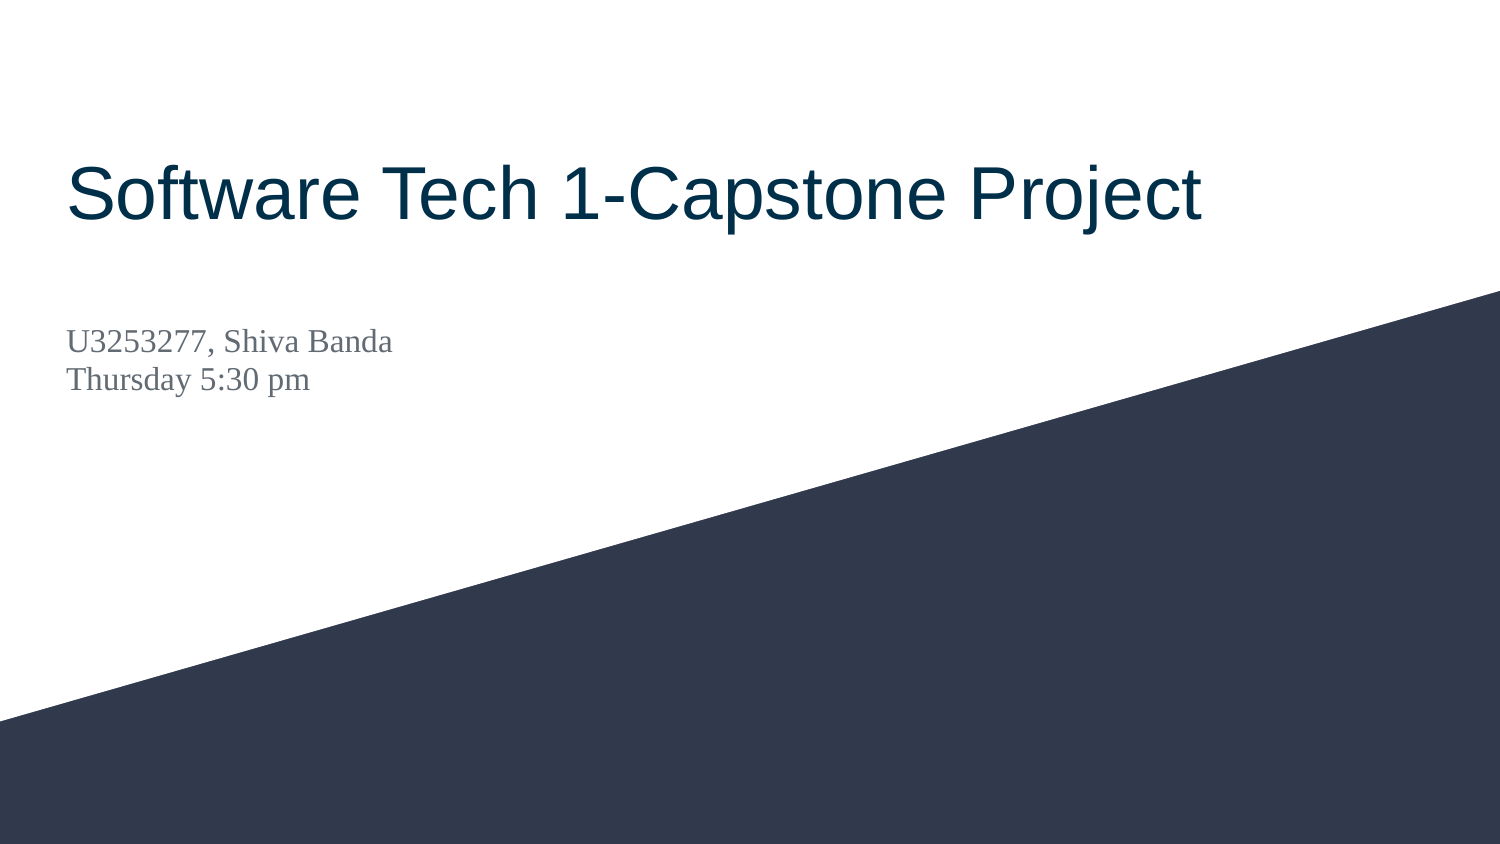

# Software Tech 1-Capstone Project
U3253277, Shiva Banda
Thursday 5:30 pm